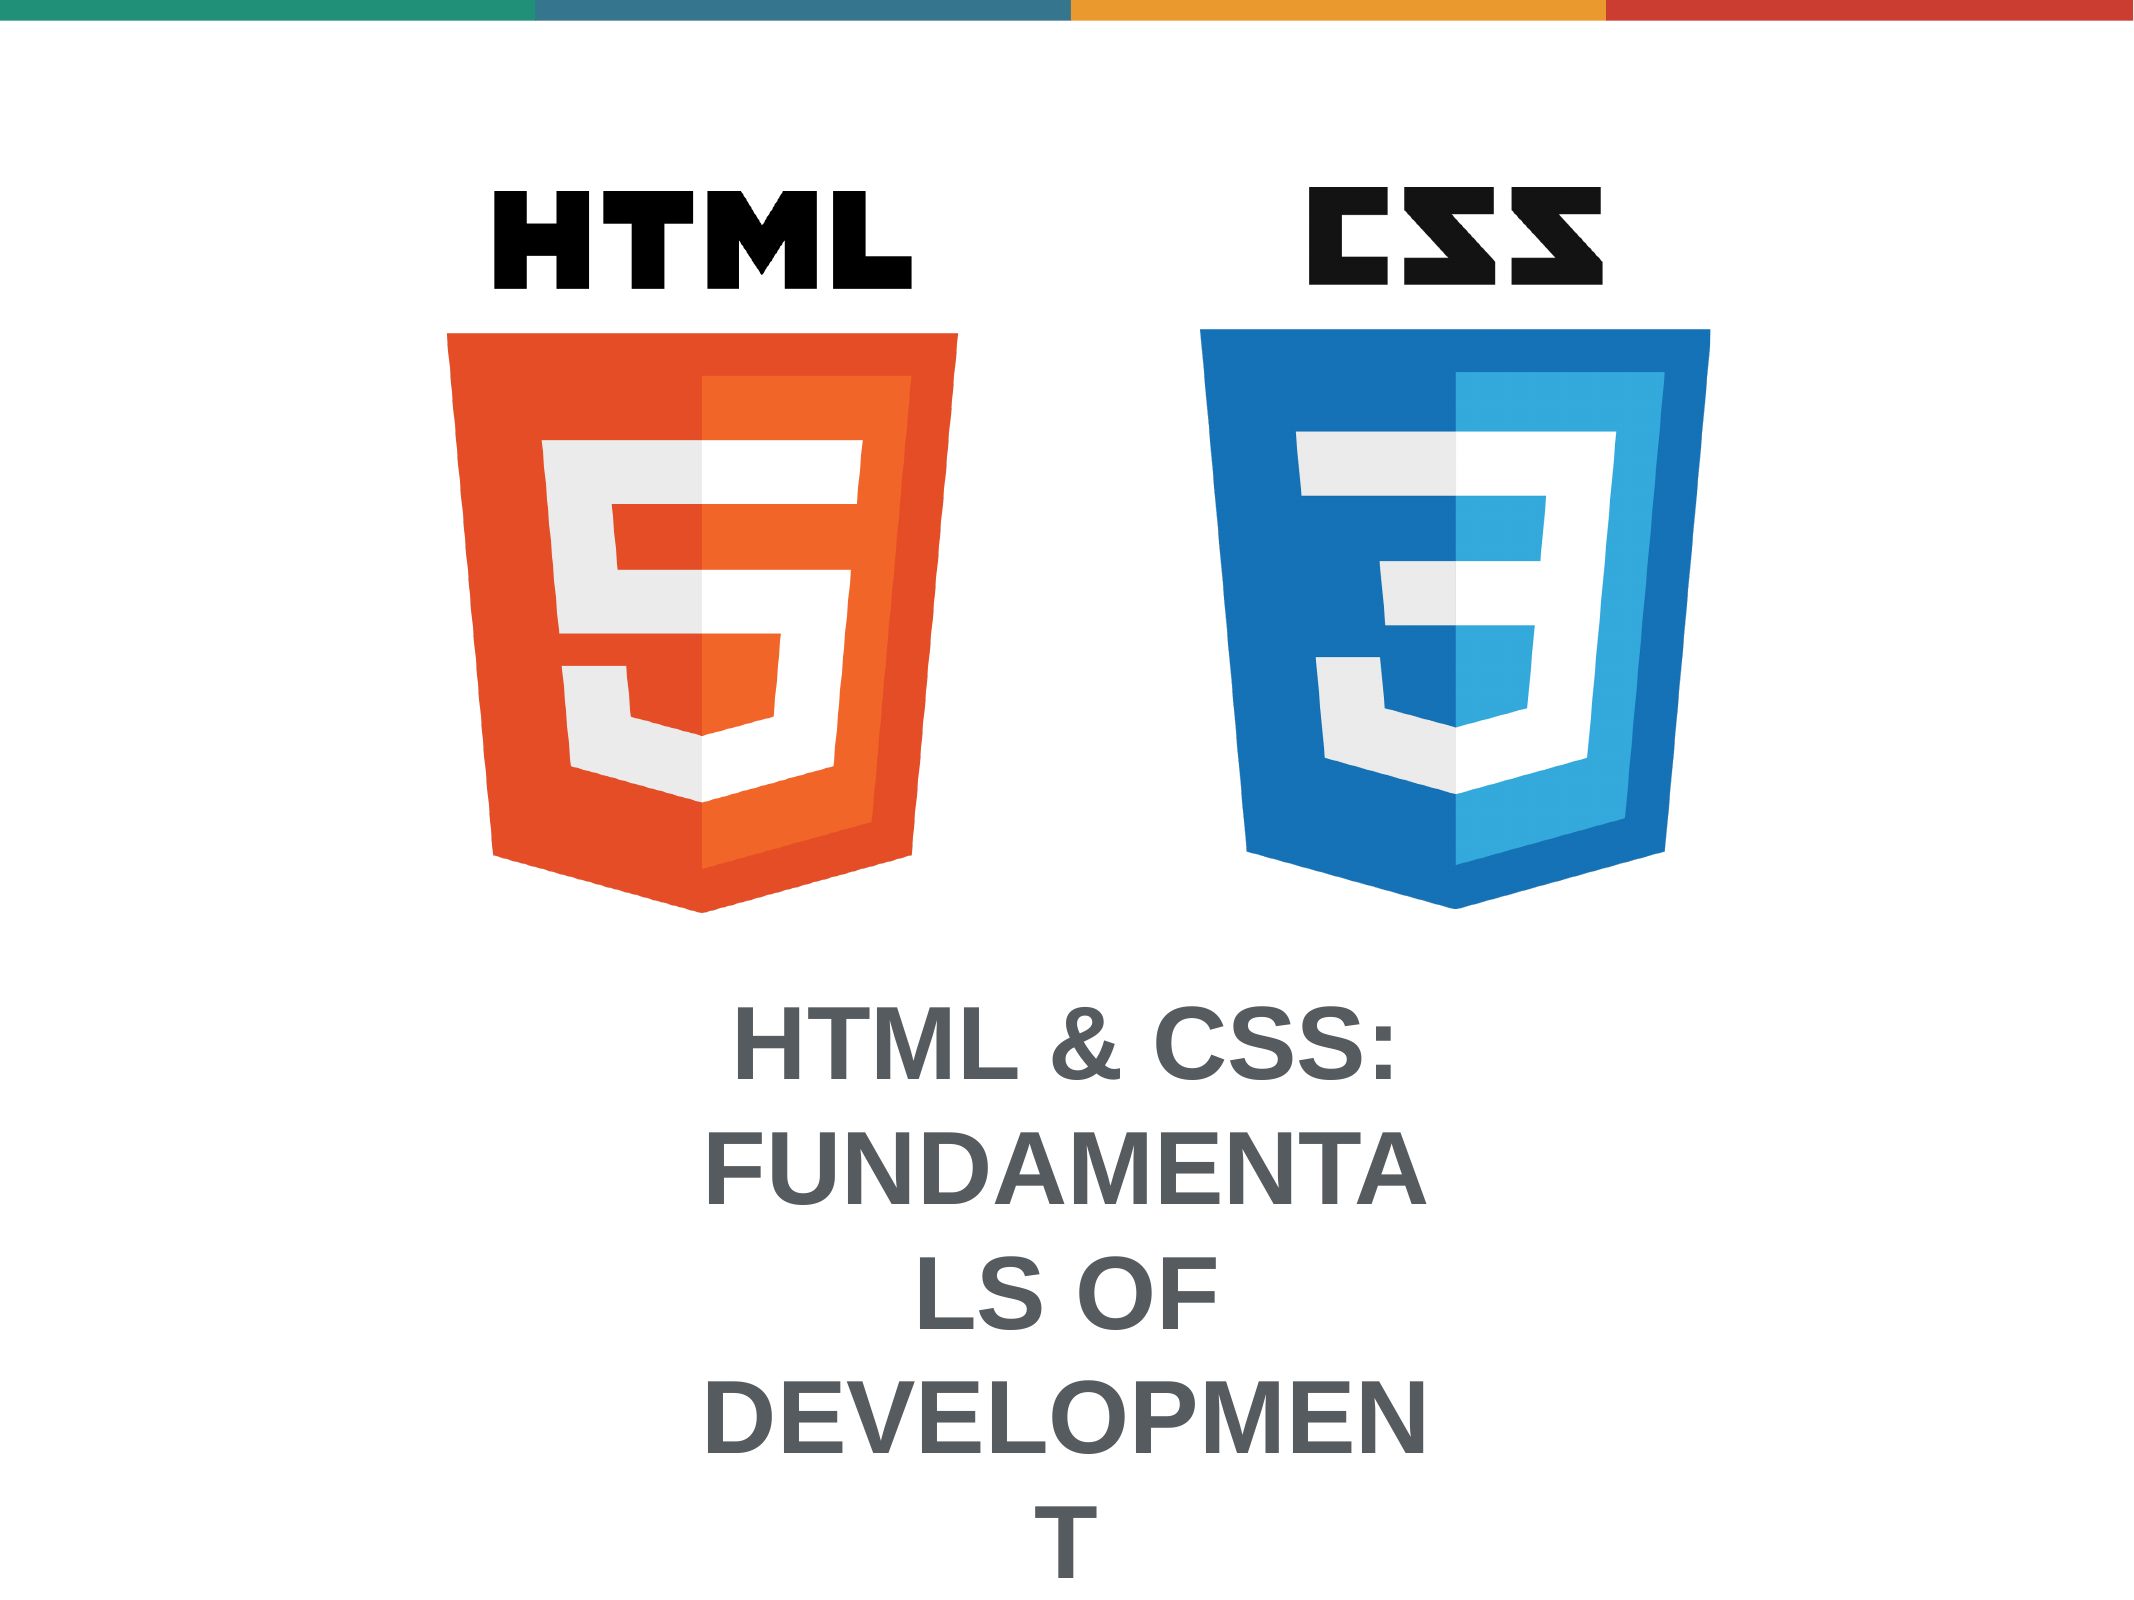

HTML & CSS: FUNDAMENTALS OF DEVELOPMENT
Instructor: Aaron Bronow Week 2